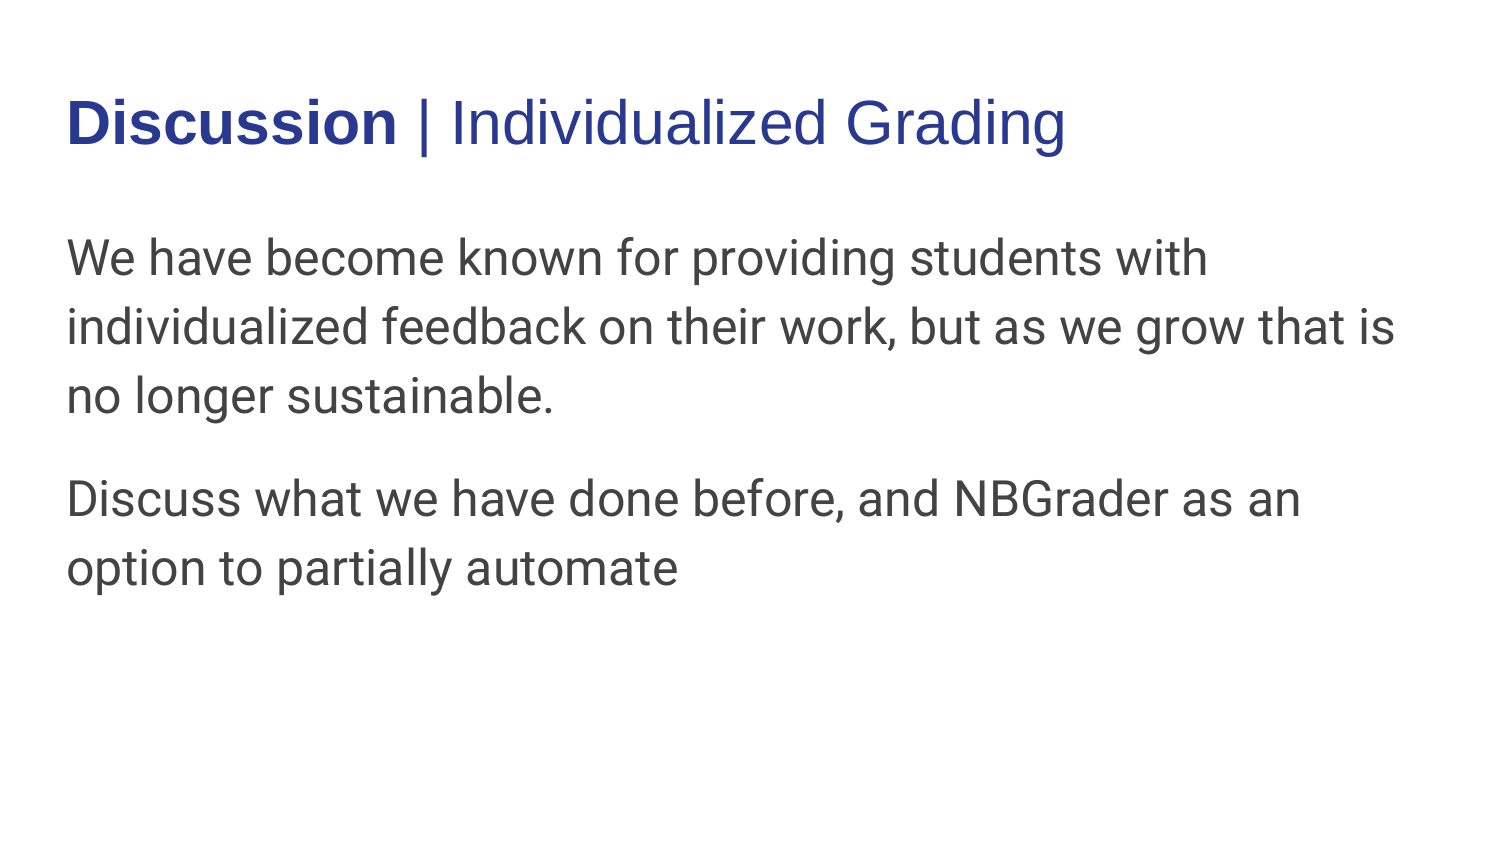

# Discussion | Individualized Grading
We have become known for providing students with individualized feedback on their work, but as we grow that is no longer sustainable.
Discuss what we have done before, and NBGrader as an option to partially automate